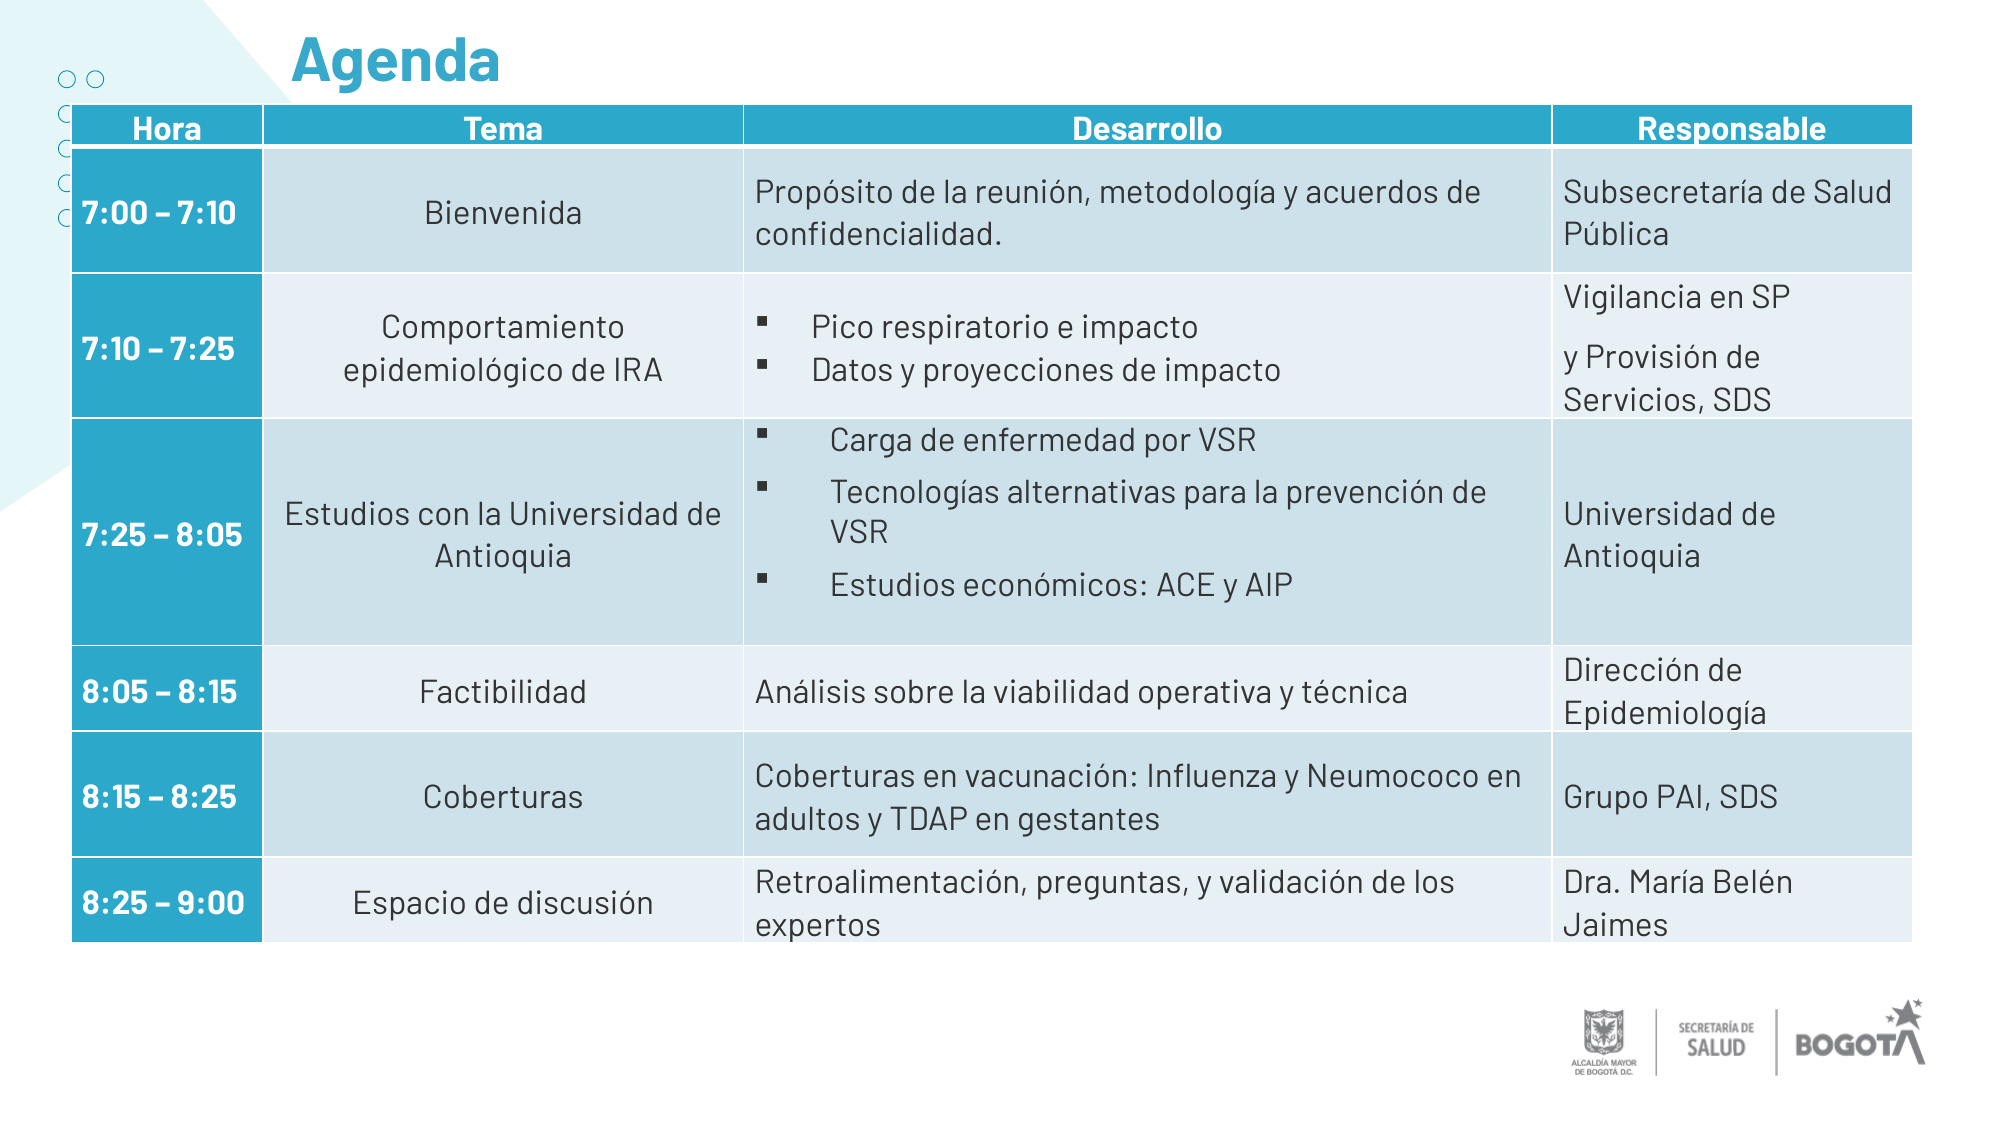

# Agenda
| Hora | Tema | Desarrollo | Responsable |
| --- | --- | --- | --- |
| 7:00 – 7:10 | Bienvenida | Propósito de la reunión, metodología y acuerdos de confidencialidad. | Subsecretaría de Salud Pública |
| 7:10 – 7:25 | Comportamiento epidemiológico de IRA | Pico respiratorio e impacto Datos y proyecciones de impacto | Vigilancia en SP y Provisión de Servicios, SDS |
| 7:25 – 8:05 | Estudios con la Universidad de Antioquia | Carga de enfermedad por VSR Tecnologías alternativas para la prevención de VSR Estudios económicos: ACE y AIP | Universidad de Antioquia |
| 8:05 – 8:15 | Factibilidad | Análisis sobre la viabilidad operativa y técnica | Dirección de Epidemiología |
| 8:15 – 8:25 | Coberturas | Coberturas en vacunación: Influenza y Neumococo en adultos y TDAP en gestantes | Grupo PAI, SDS |
| 8:25 – 9:00 | Espacio de discusión | Retroalimentación, preguntas, y validación de los expertos | Dra. María Belén Jaimes |